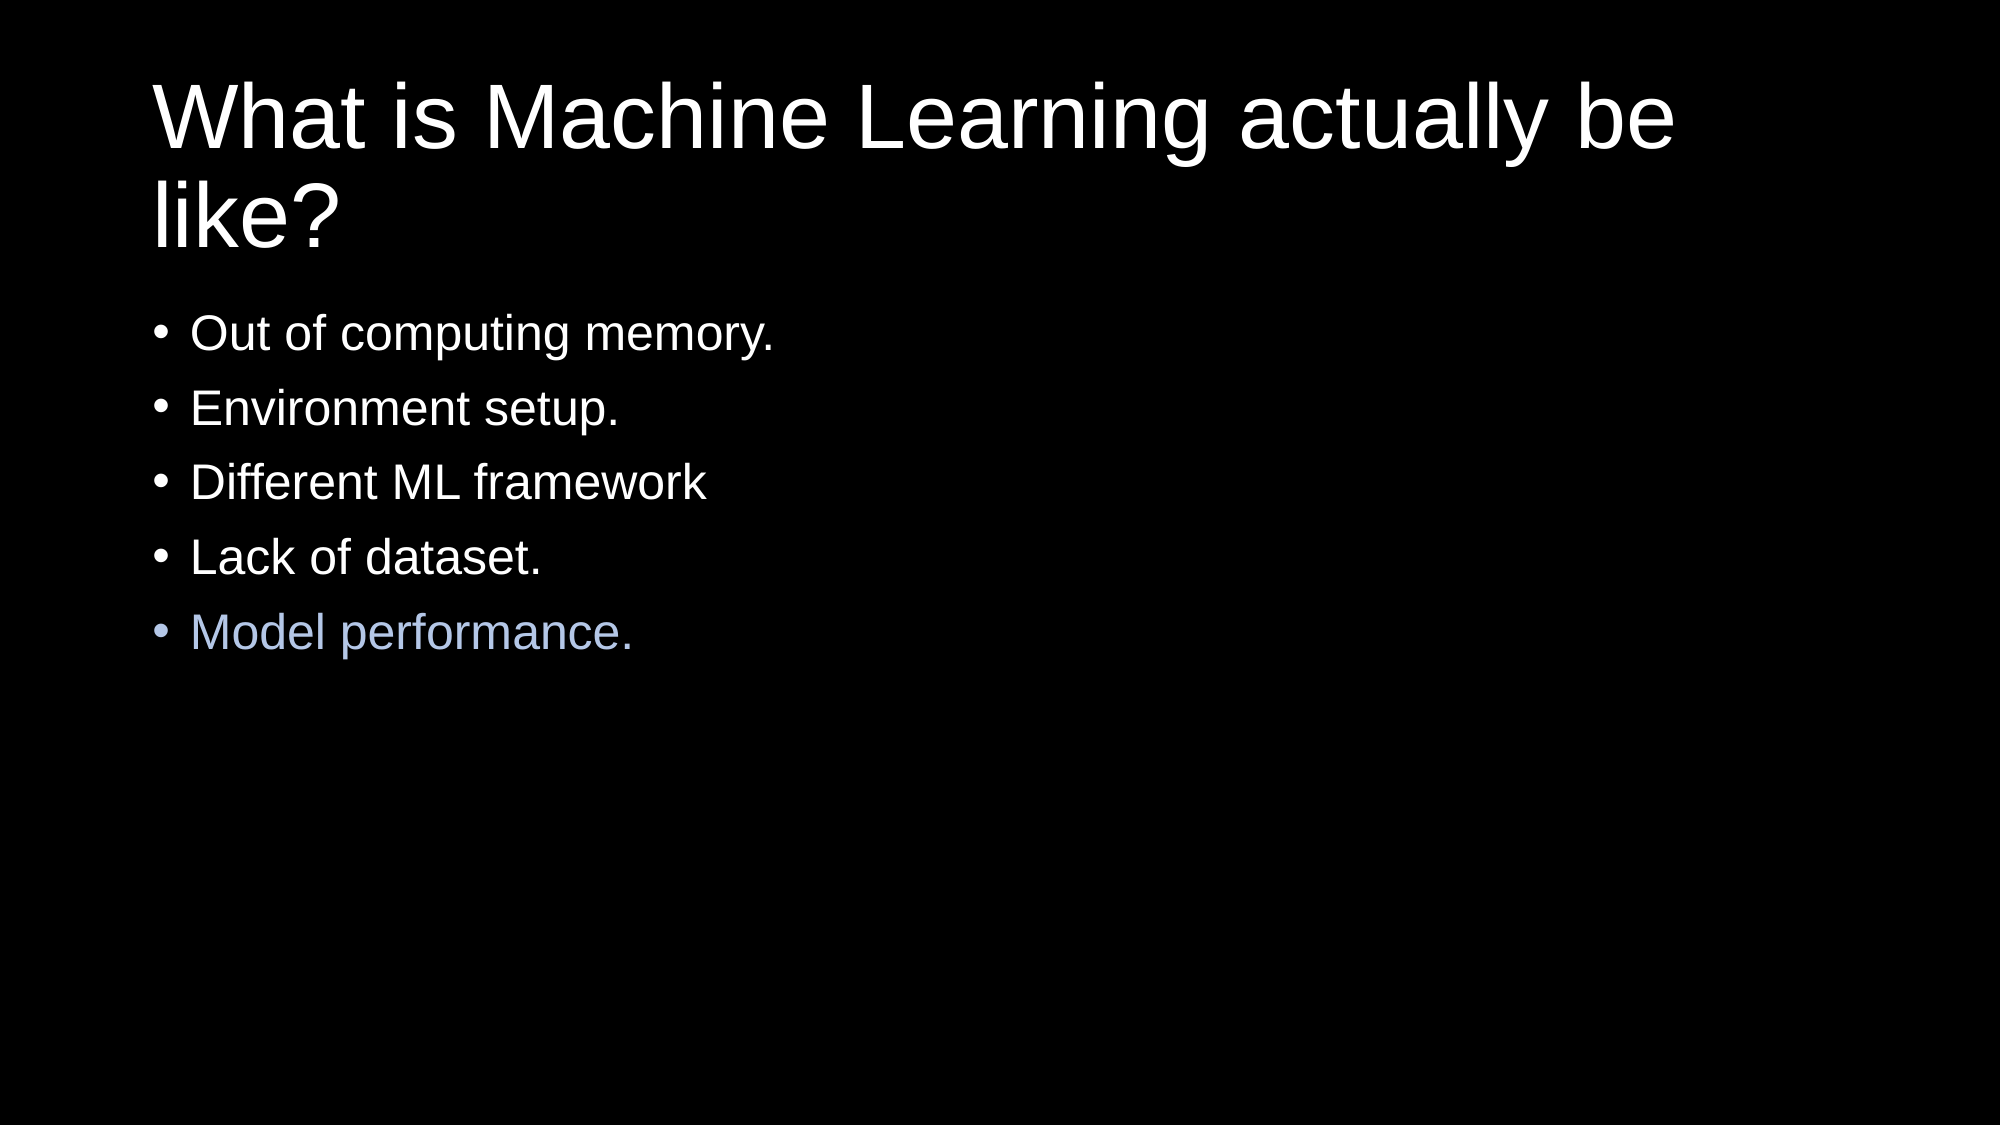

# What is Machine Learning actually be like?
Out of computing memory.
Environment setup.
Different ML framework
Lack of dataset.
Model performance.